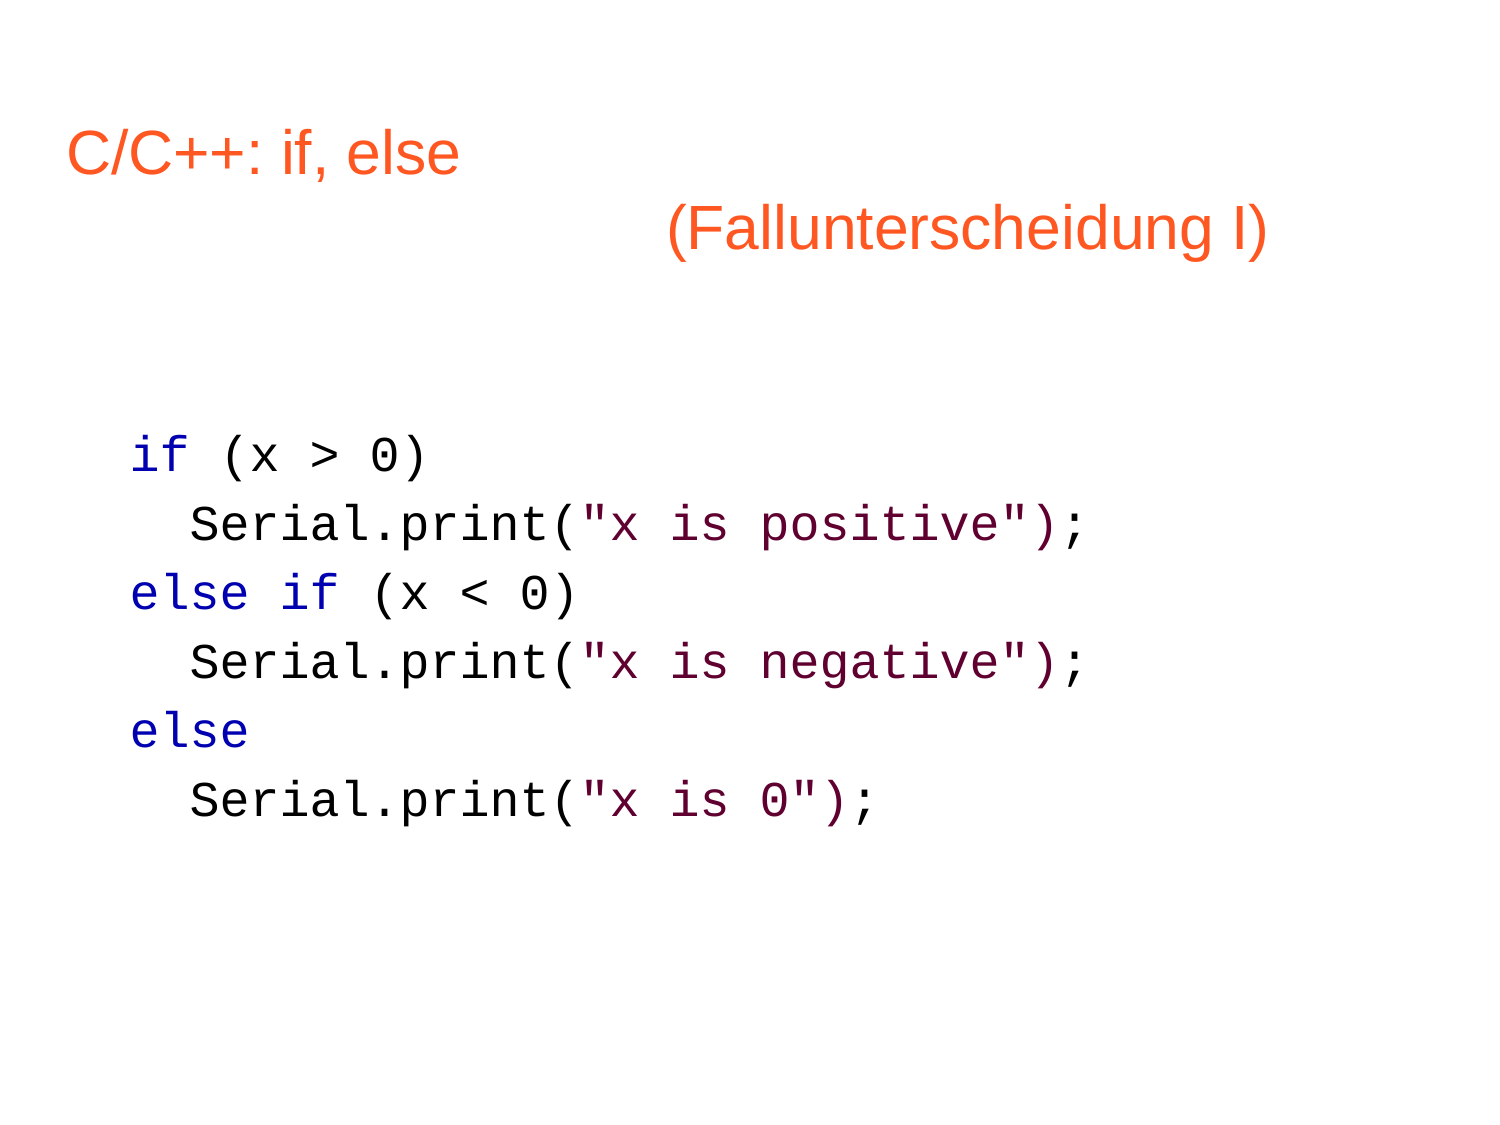

# C/C++: if, else
(Fallunterscheidung I)
if (x > 0)
  Serial.print("x is positive");
else if (x < 0)
  Serial.print("x is negative");
else
  Serial.print("x is 0");